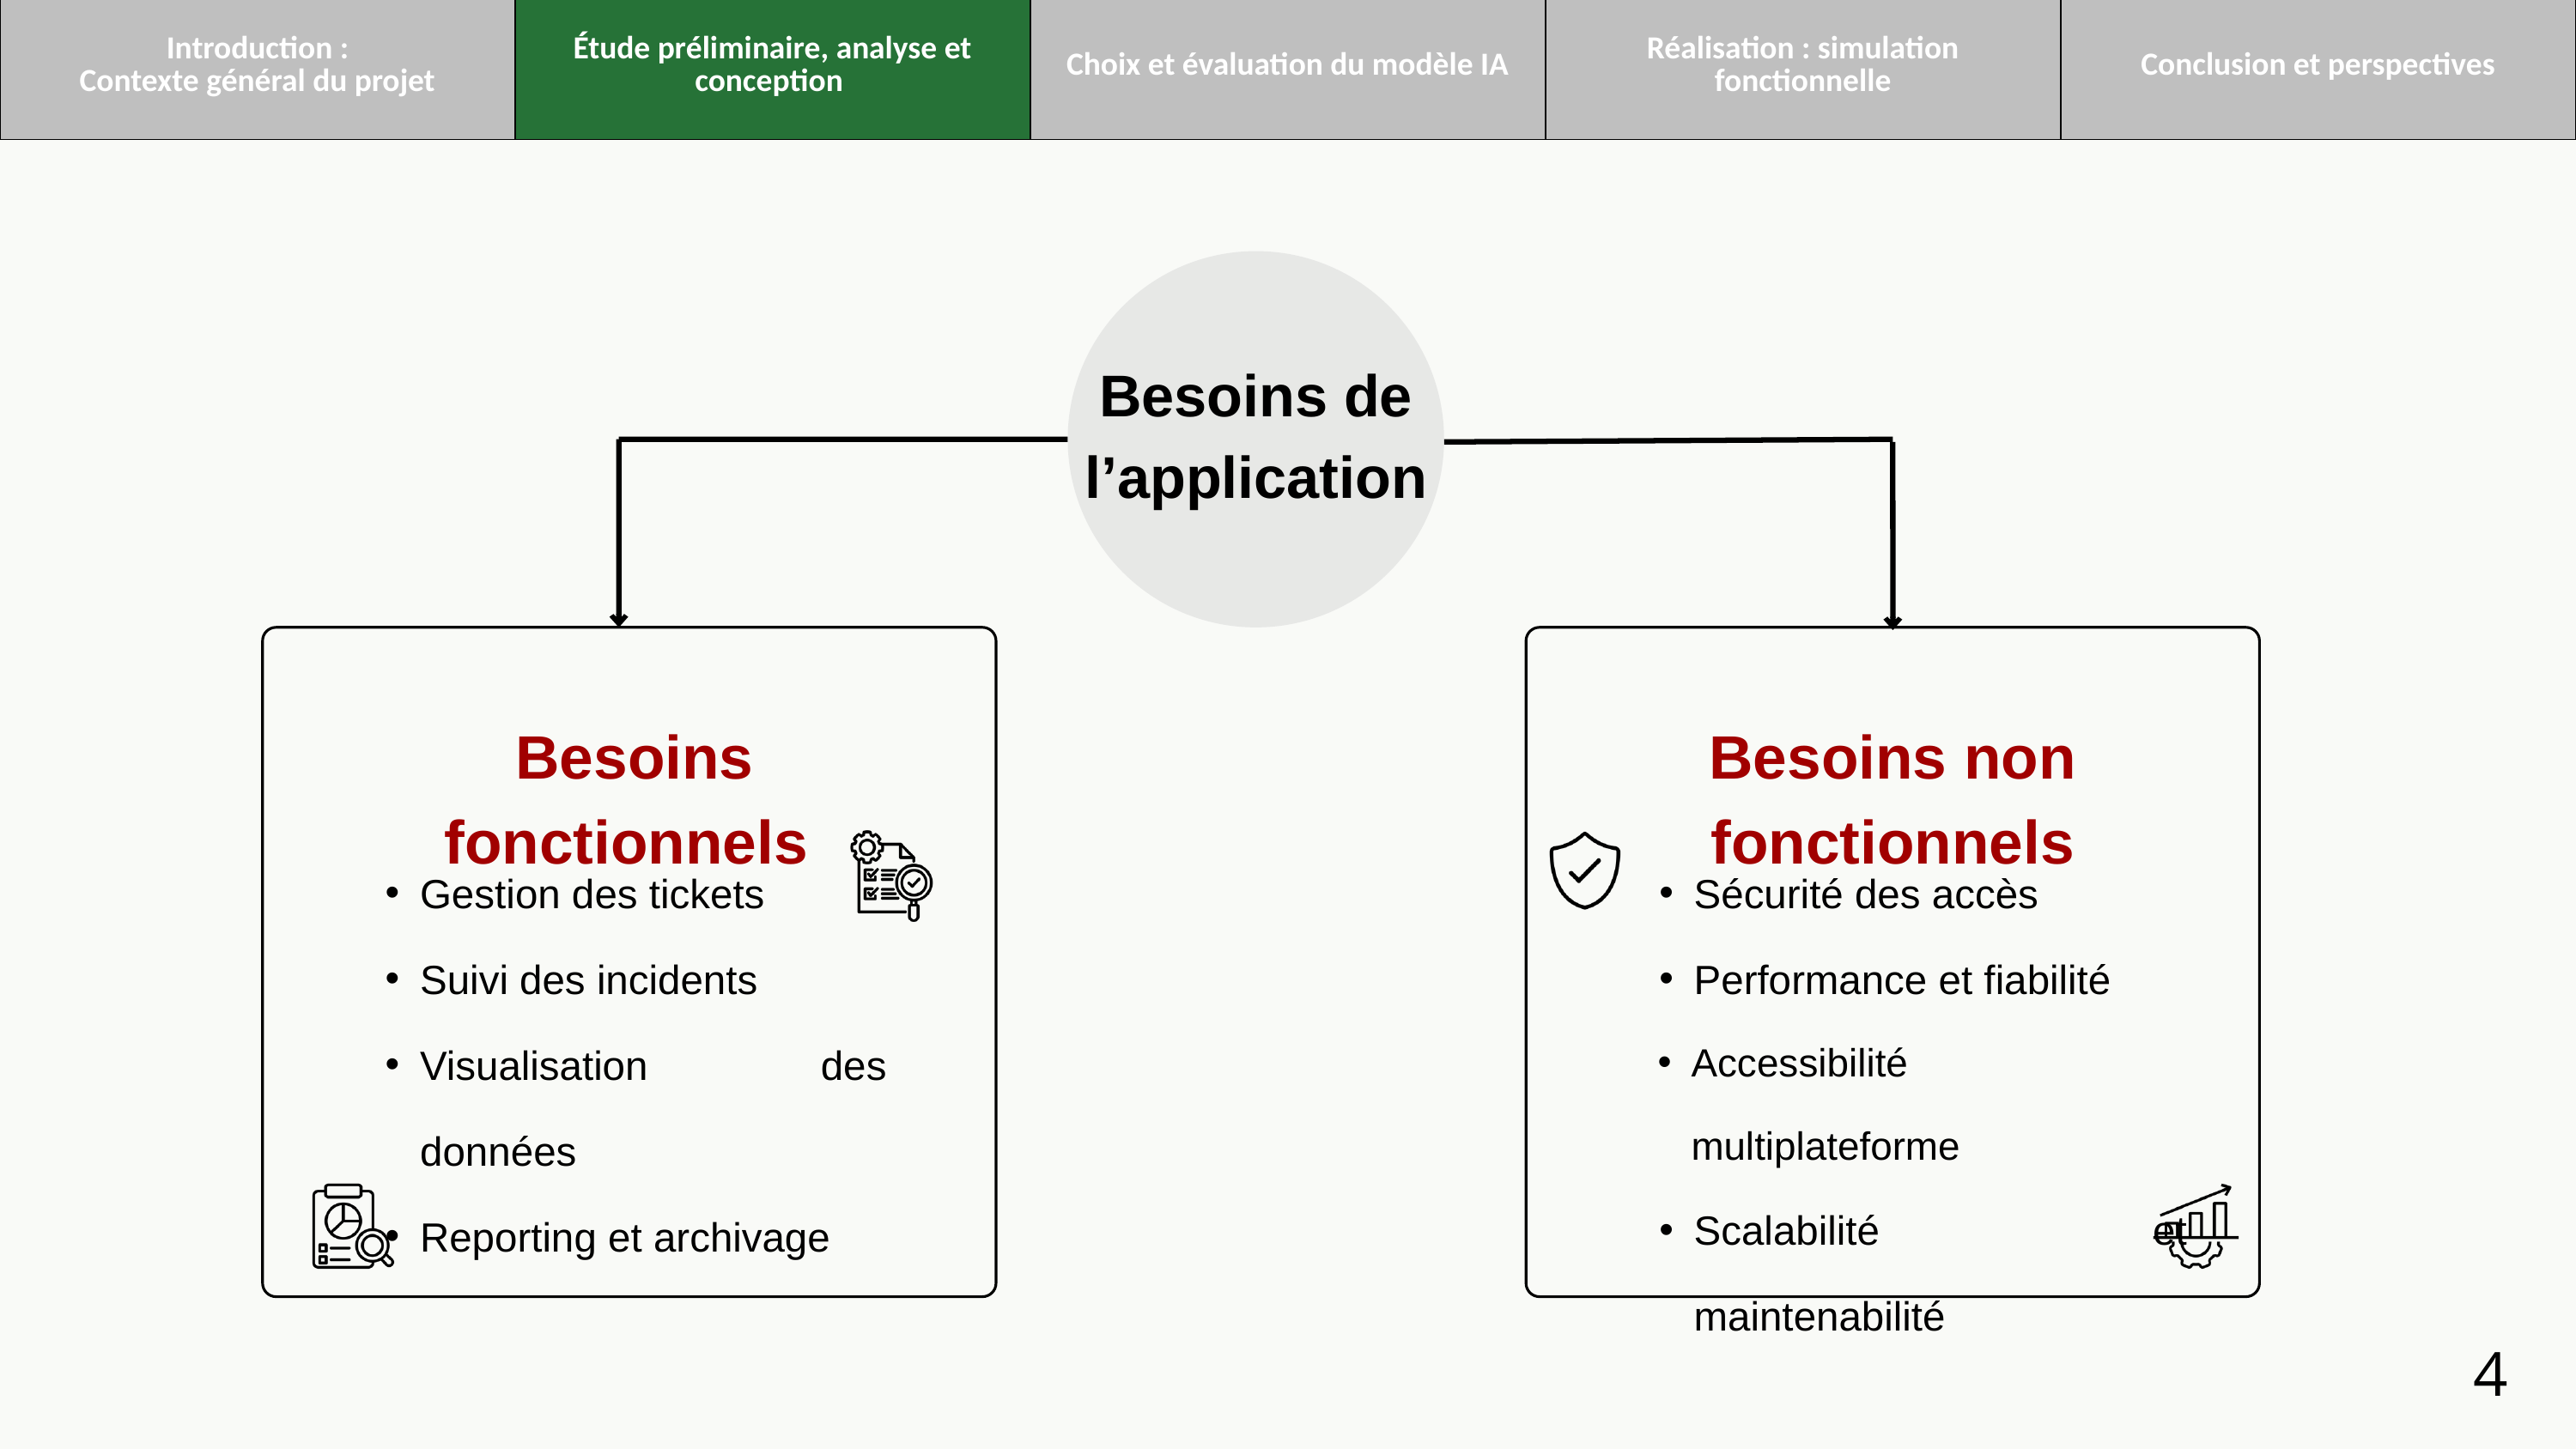

| Introduction : Contexte général du projet | Étude préliminaire, analyse et conception | Choix et évaluation du modèle IA | Réalisation : simulation fonctionnelle | Conclusion et perspectives |
| --- | --- | --- | --- | --- |

Besoins de l’application

Besoins fonctionnels
Besoins non fonctionnels
Gestion des tickets
Suivi des incidents
Visualisation des données
Reporting et archivage

Sécurité des accès
Performance et fiabilité
Accessibilité multiplateforme
Scalabilité et maintenabilité

4